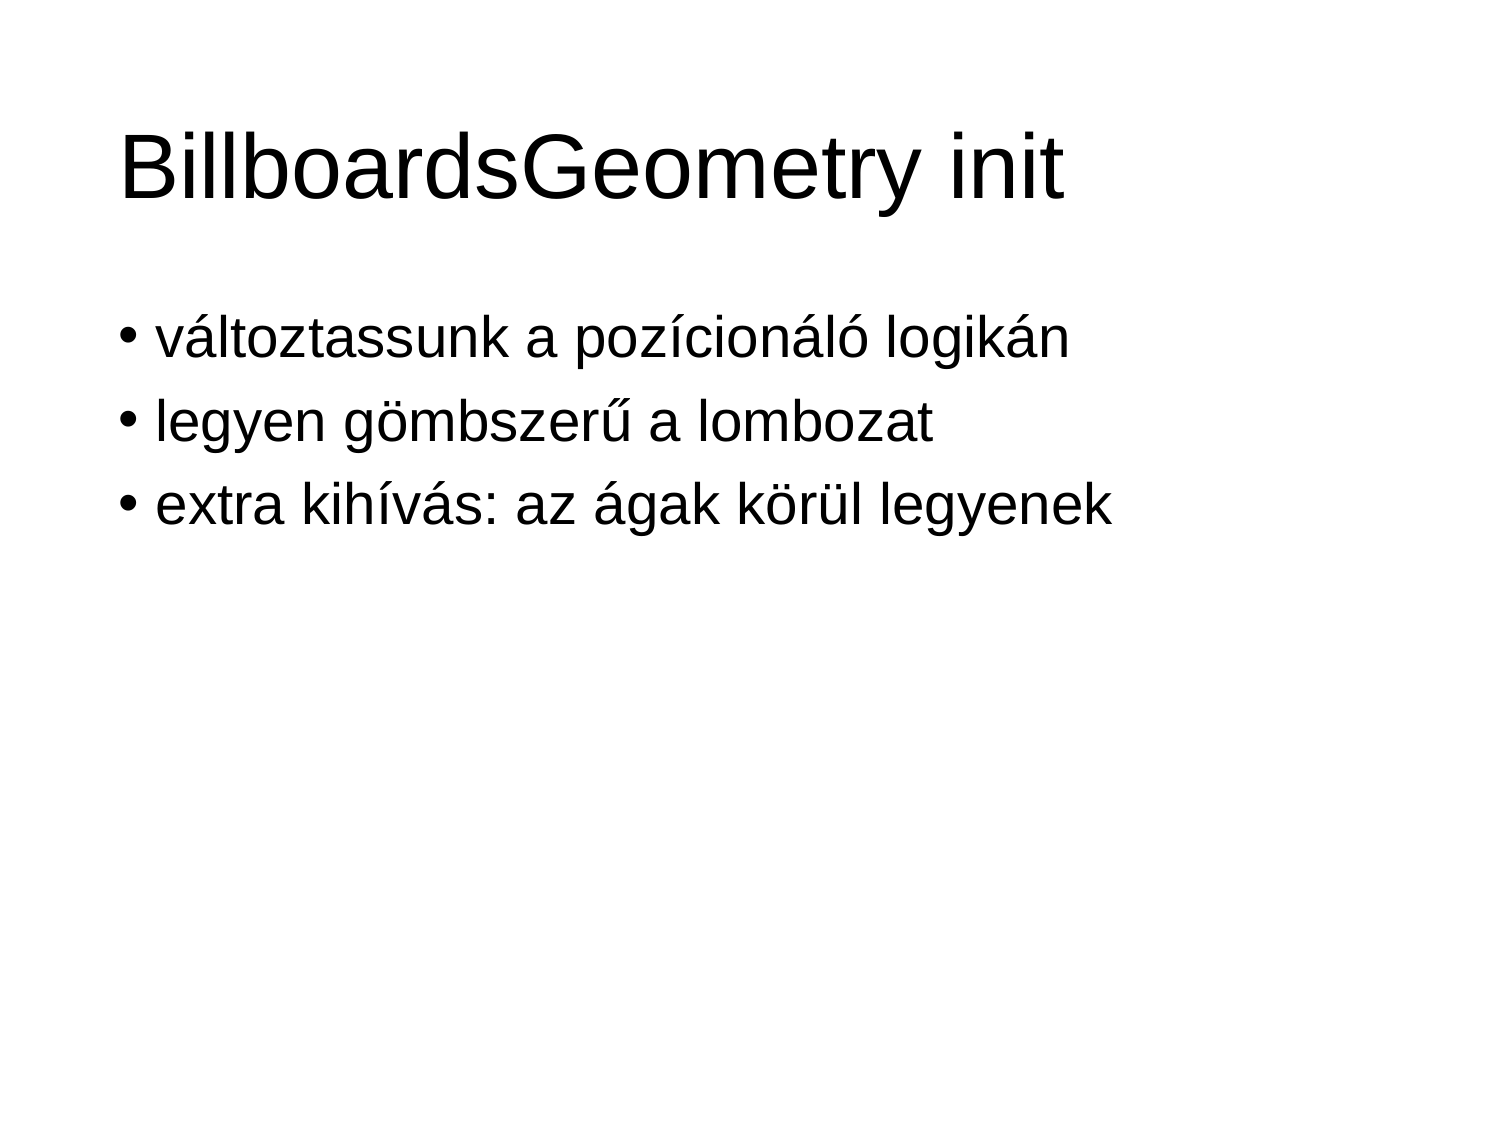

# BillboardsGeometry init
változtassunk a pozícionáló logikán
legyen gömbszerű a lombozat
extra kihívás: az ágak körül legyenek